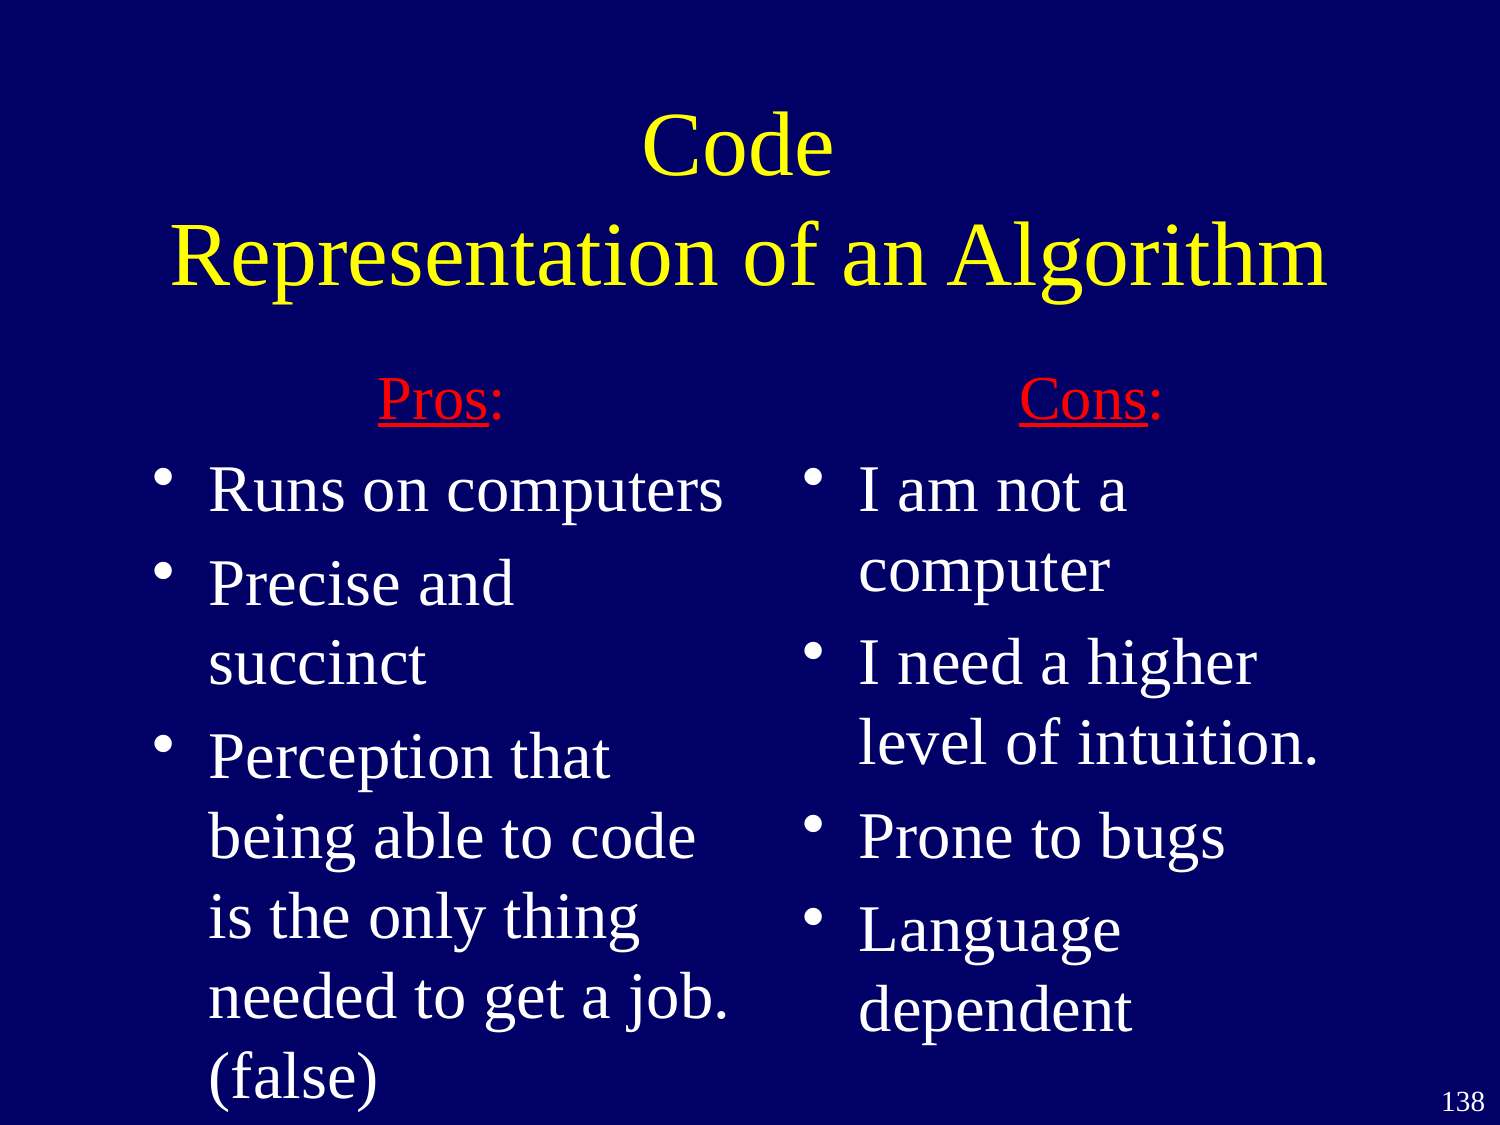

# Code Representation of an Algorithm
Pros:
Cons:
Runs on computers
Precise and succinct
Perception that being able to code is the only thing needed to get a job. (false)
I am not a computer
I need a higher level of intuition.
Prone to bugs
Language dependent